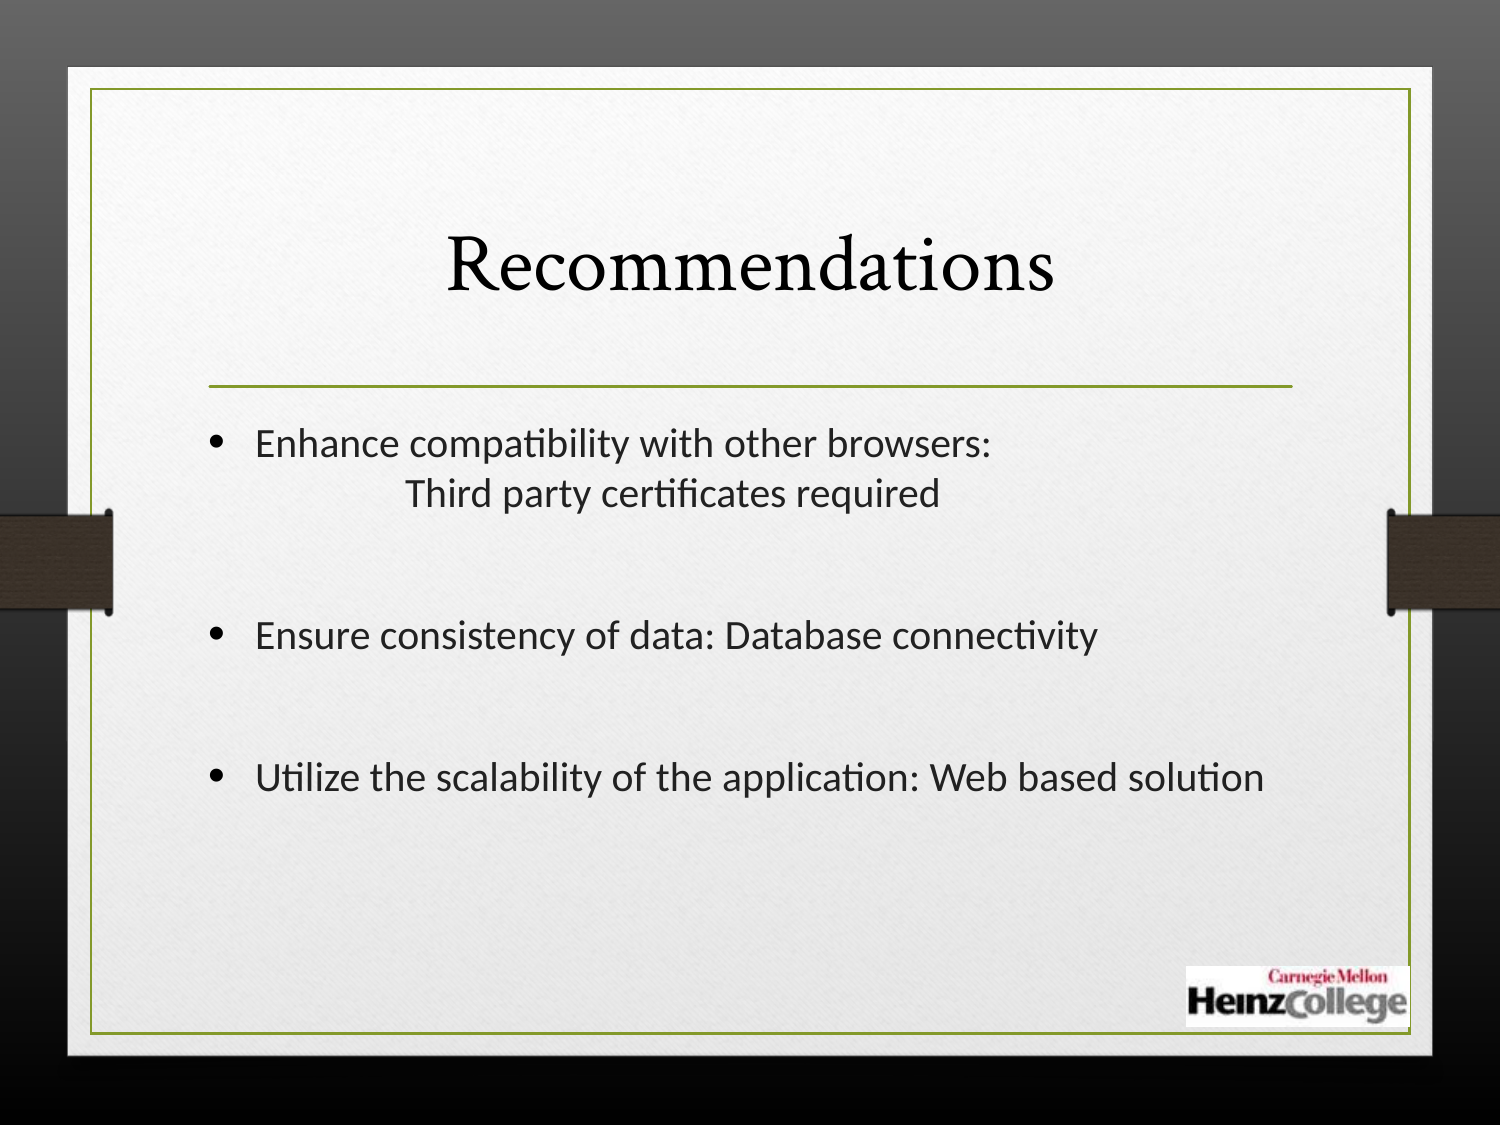

# Recommendations
Enhance compatibility with other browsers:
	Third party certificates required

Ensure consistency of data: Database connectivity

Utilize the scalability of the application: Web based solution